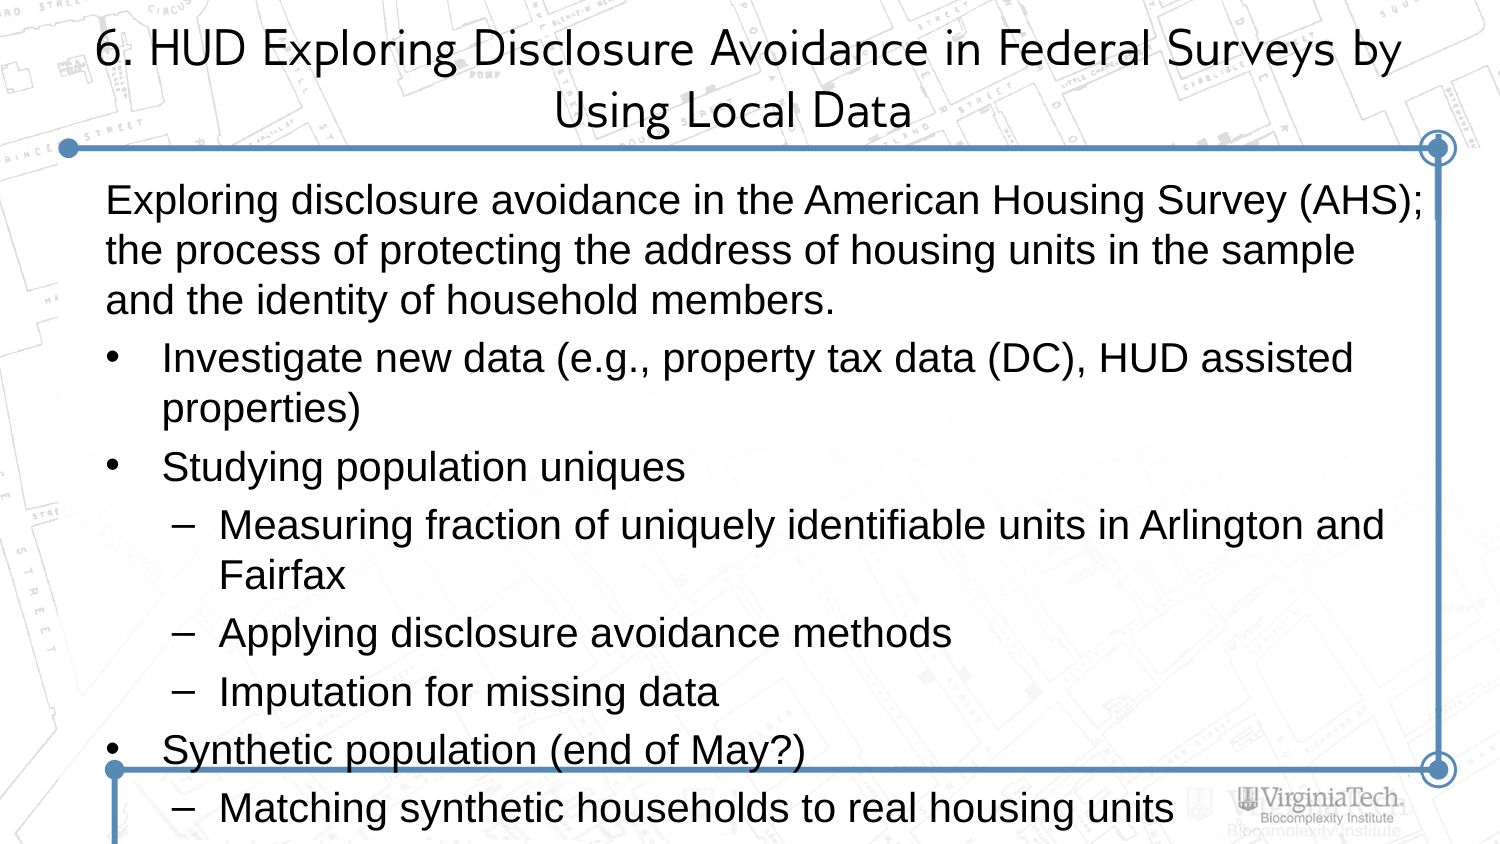

# 6. HUD Exploring Disclosure Avoidance in Federal Surveys by Using Local Data
Exploring disclosure avoidance in the American Housing Survey (AHS); the process of protecting the address of housing units in the sample and the identity of household members.
Investigate new data (e.g., property tax data (DC), HUD assisted properties)
Studying population uniques
Measuring fraction of uniquely identifiable units in Arlington and Fairfax
Applying disclosure avoidance methods
Imputation for missing data
Synthetic population (end of May?)
Matching synthetic households to real housing units